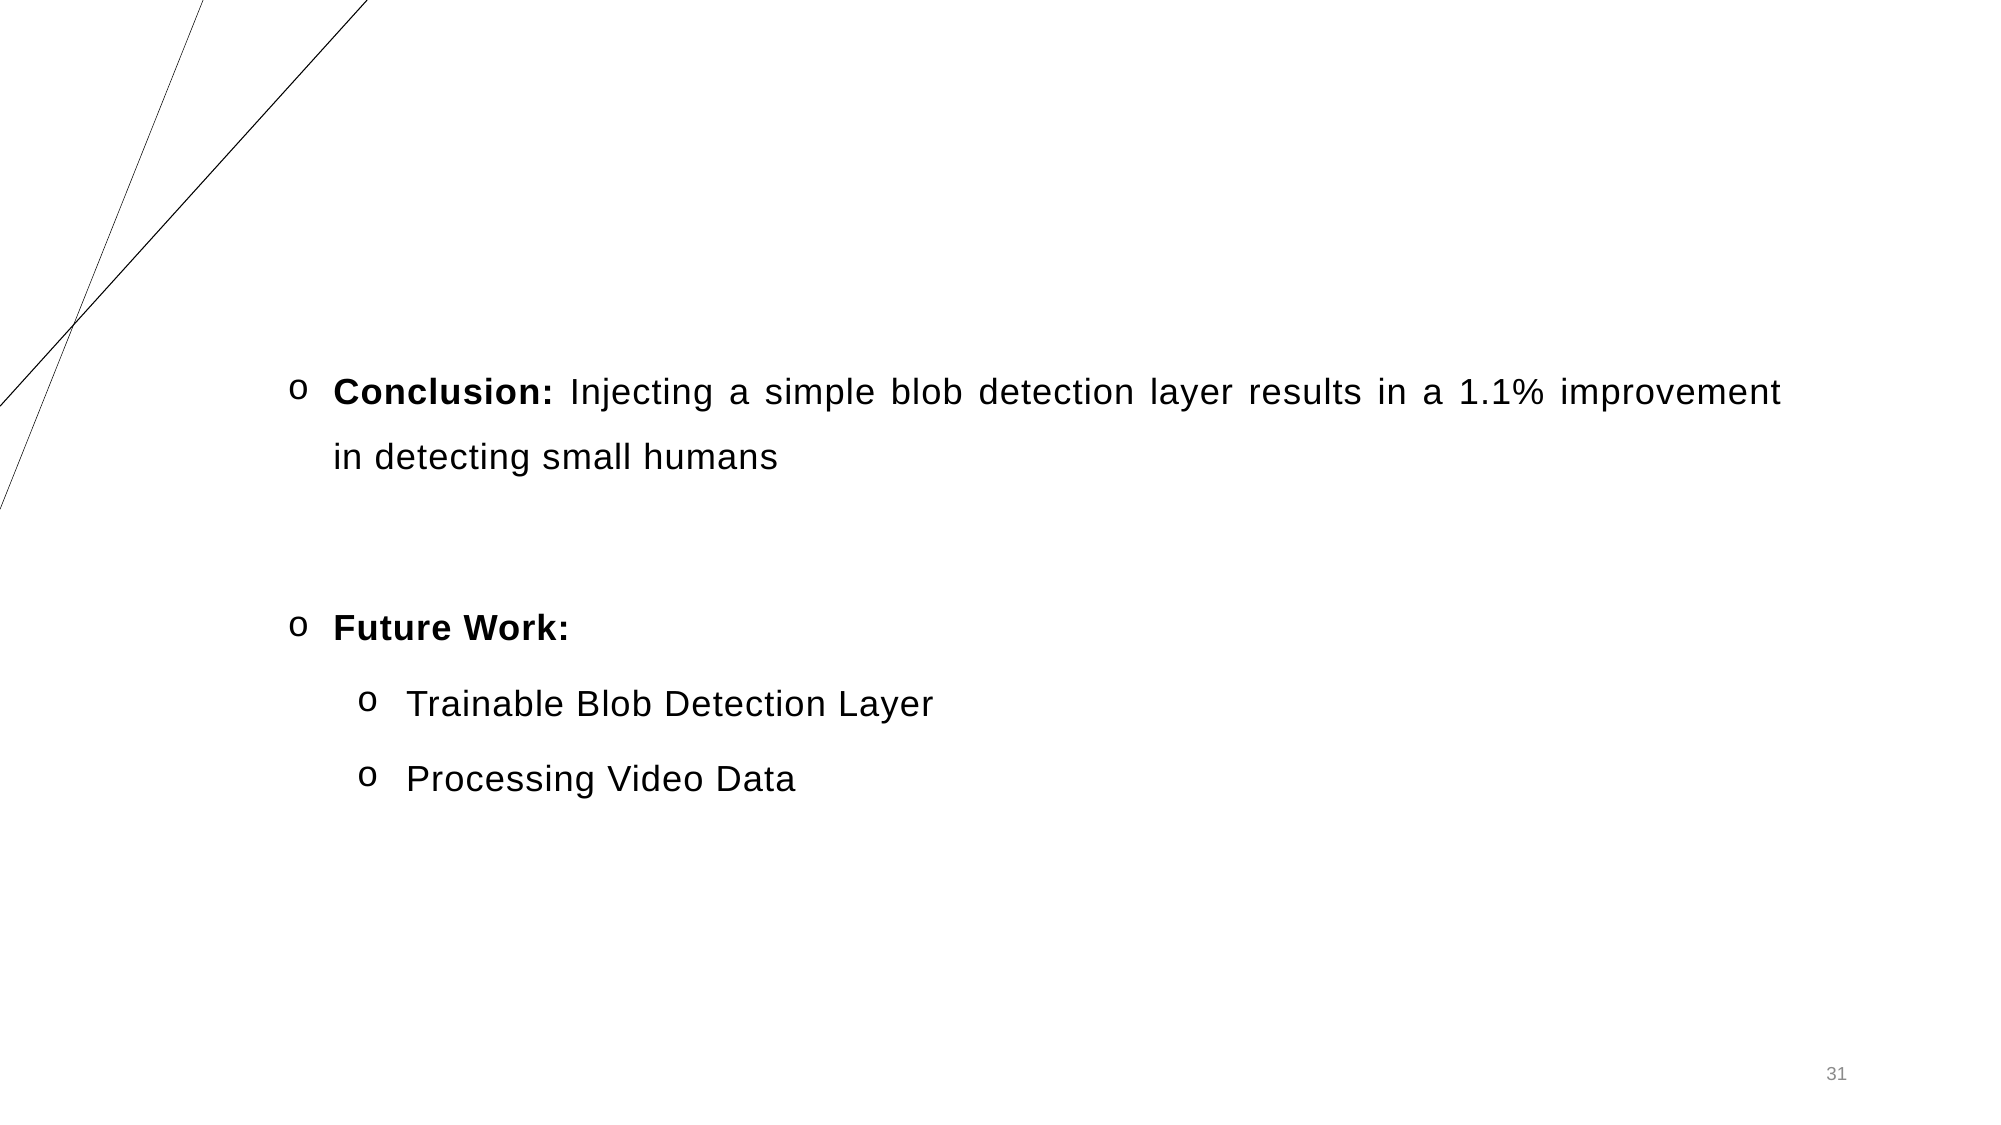

Conclusion: Injecting a simple blob detection layer results in a 1.1% improvement in detecting small humans

Future Work:
Trainable Blob Detection Layer
Processing Video Data

31